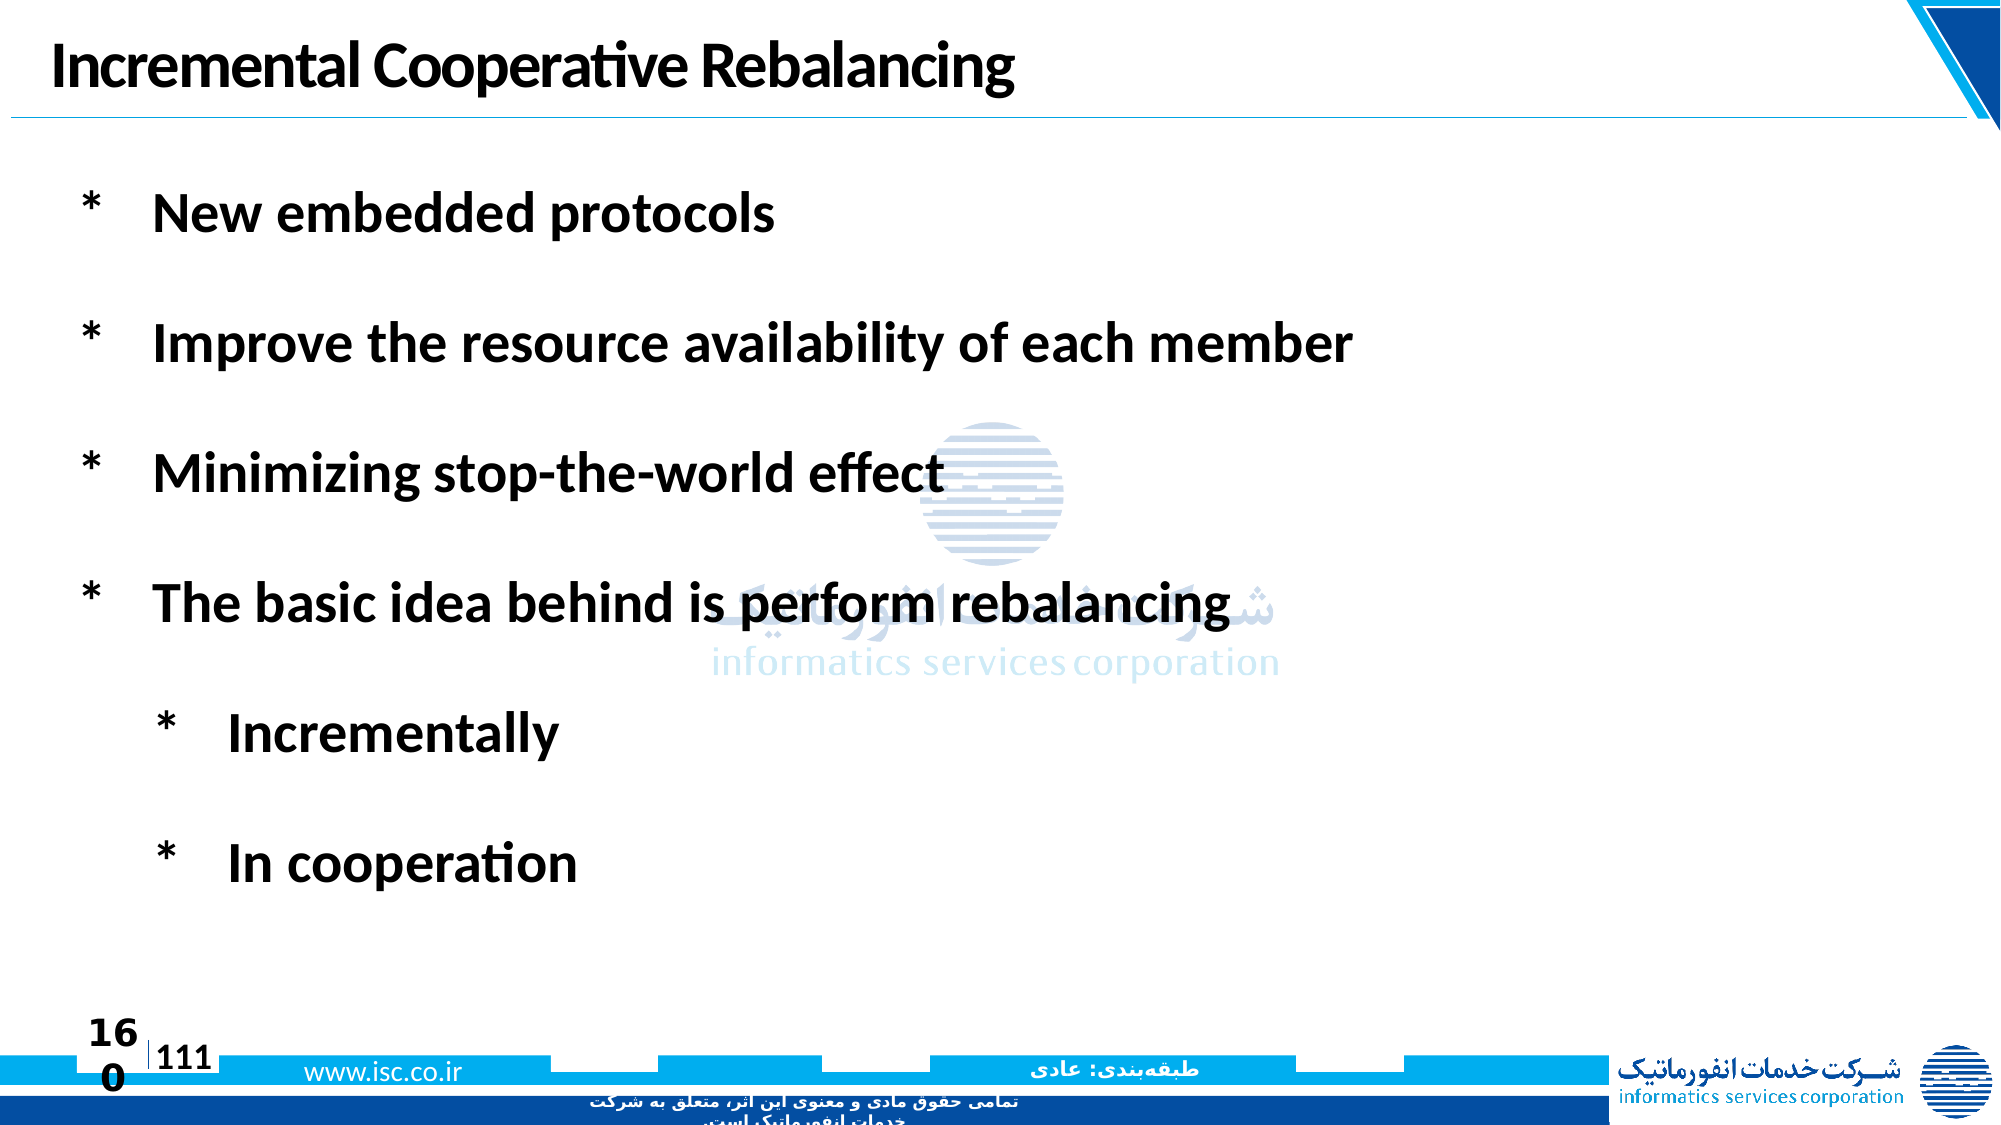

# Incremental Cooperative Rebalancing
*	New embedded protocols
*	Improve the resource availability of each member
*	Minimizing stop-the-world effect
*	The basic idea behind is perform rebalancing
	*	Incrementally
	*	In cooperation